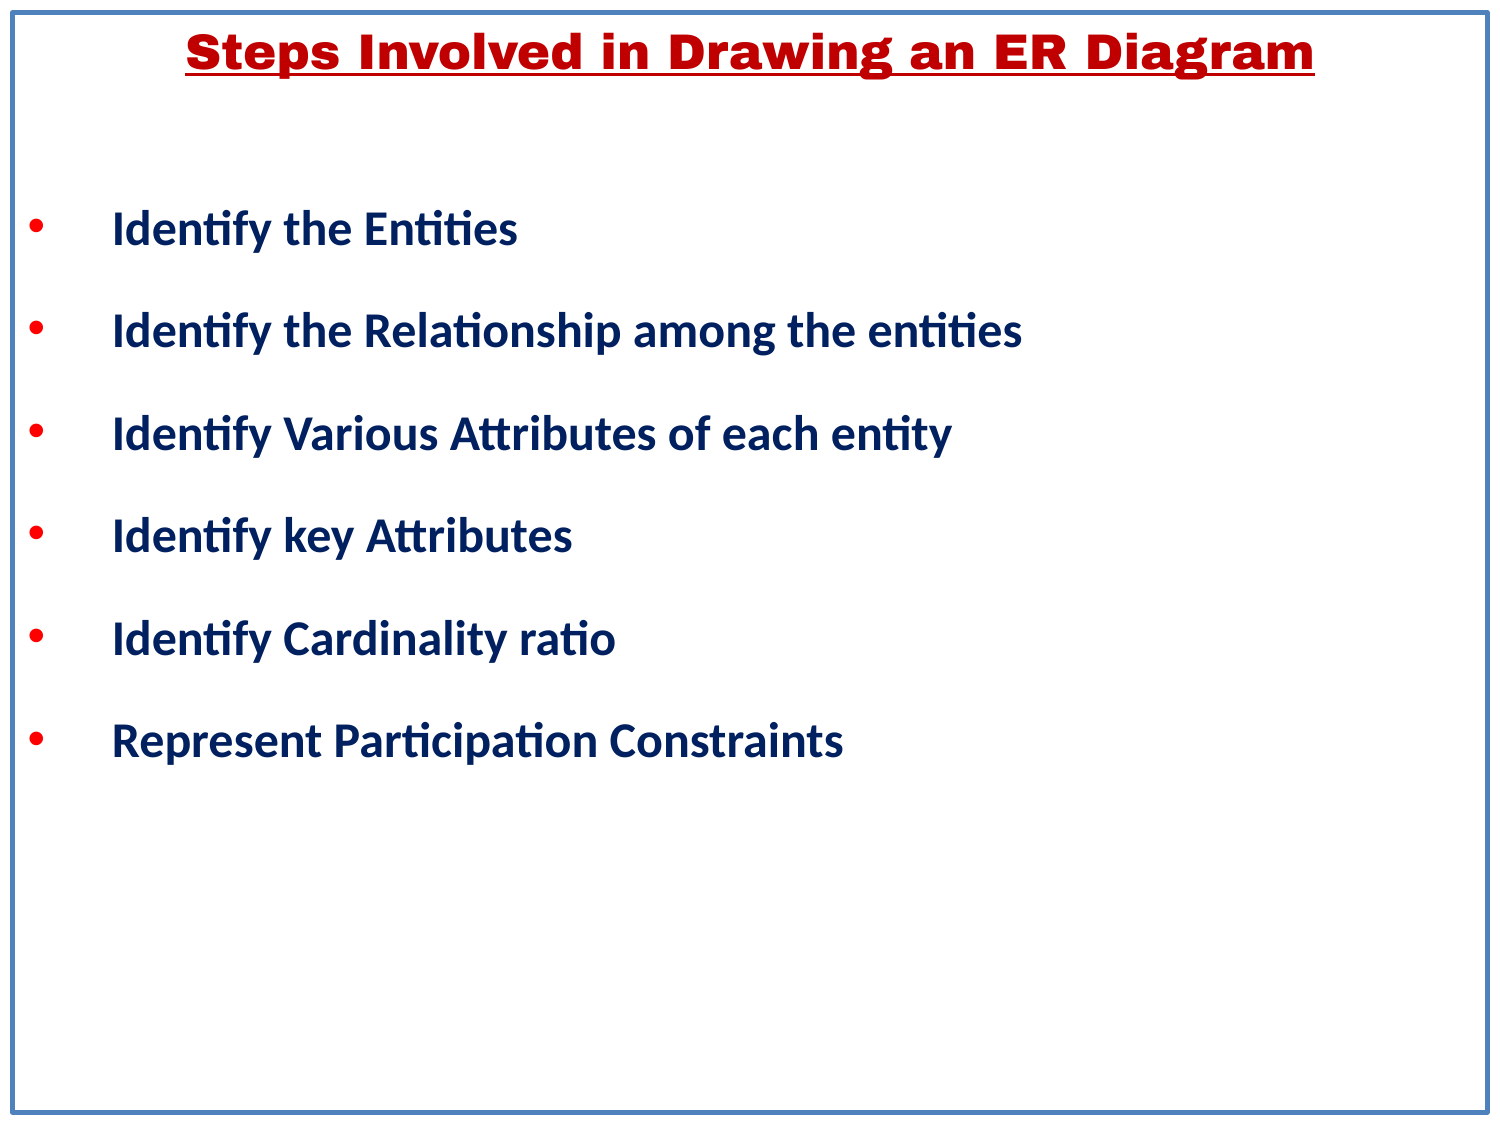

Steps Involved in Drawing an ER Diagram

Identify the Entities
Identify the Relationship among the entities
Identify Various Attributes of each entity
Identify key Attributes
Identify Cardinality ratio
Represent Participation Constraints